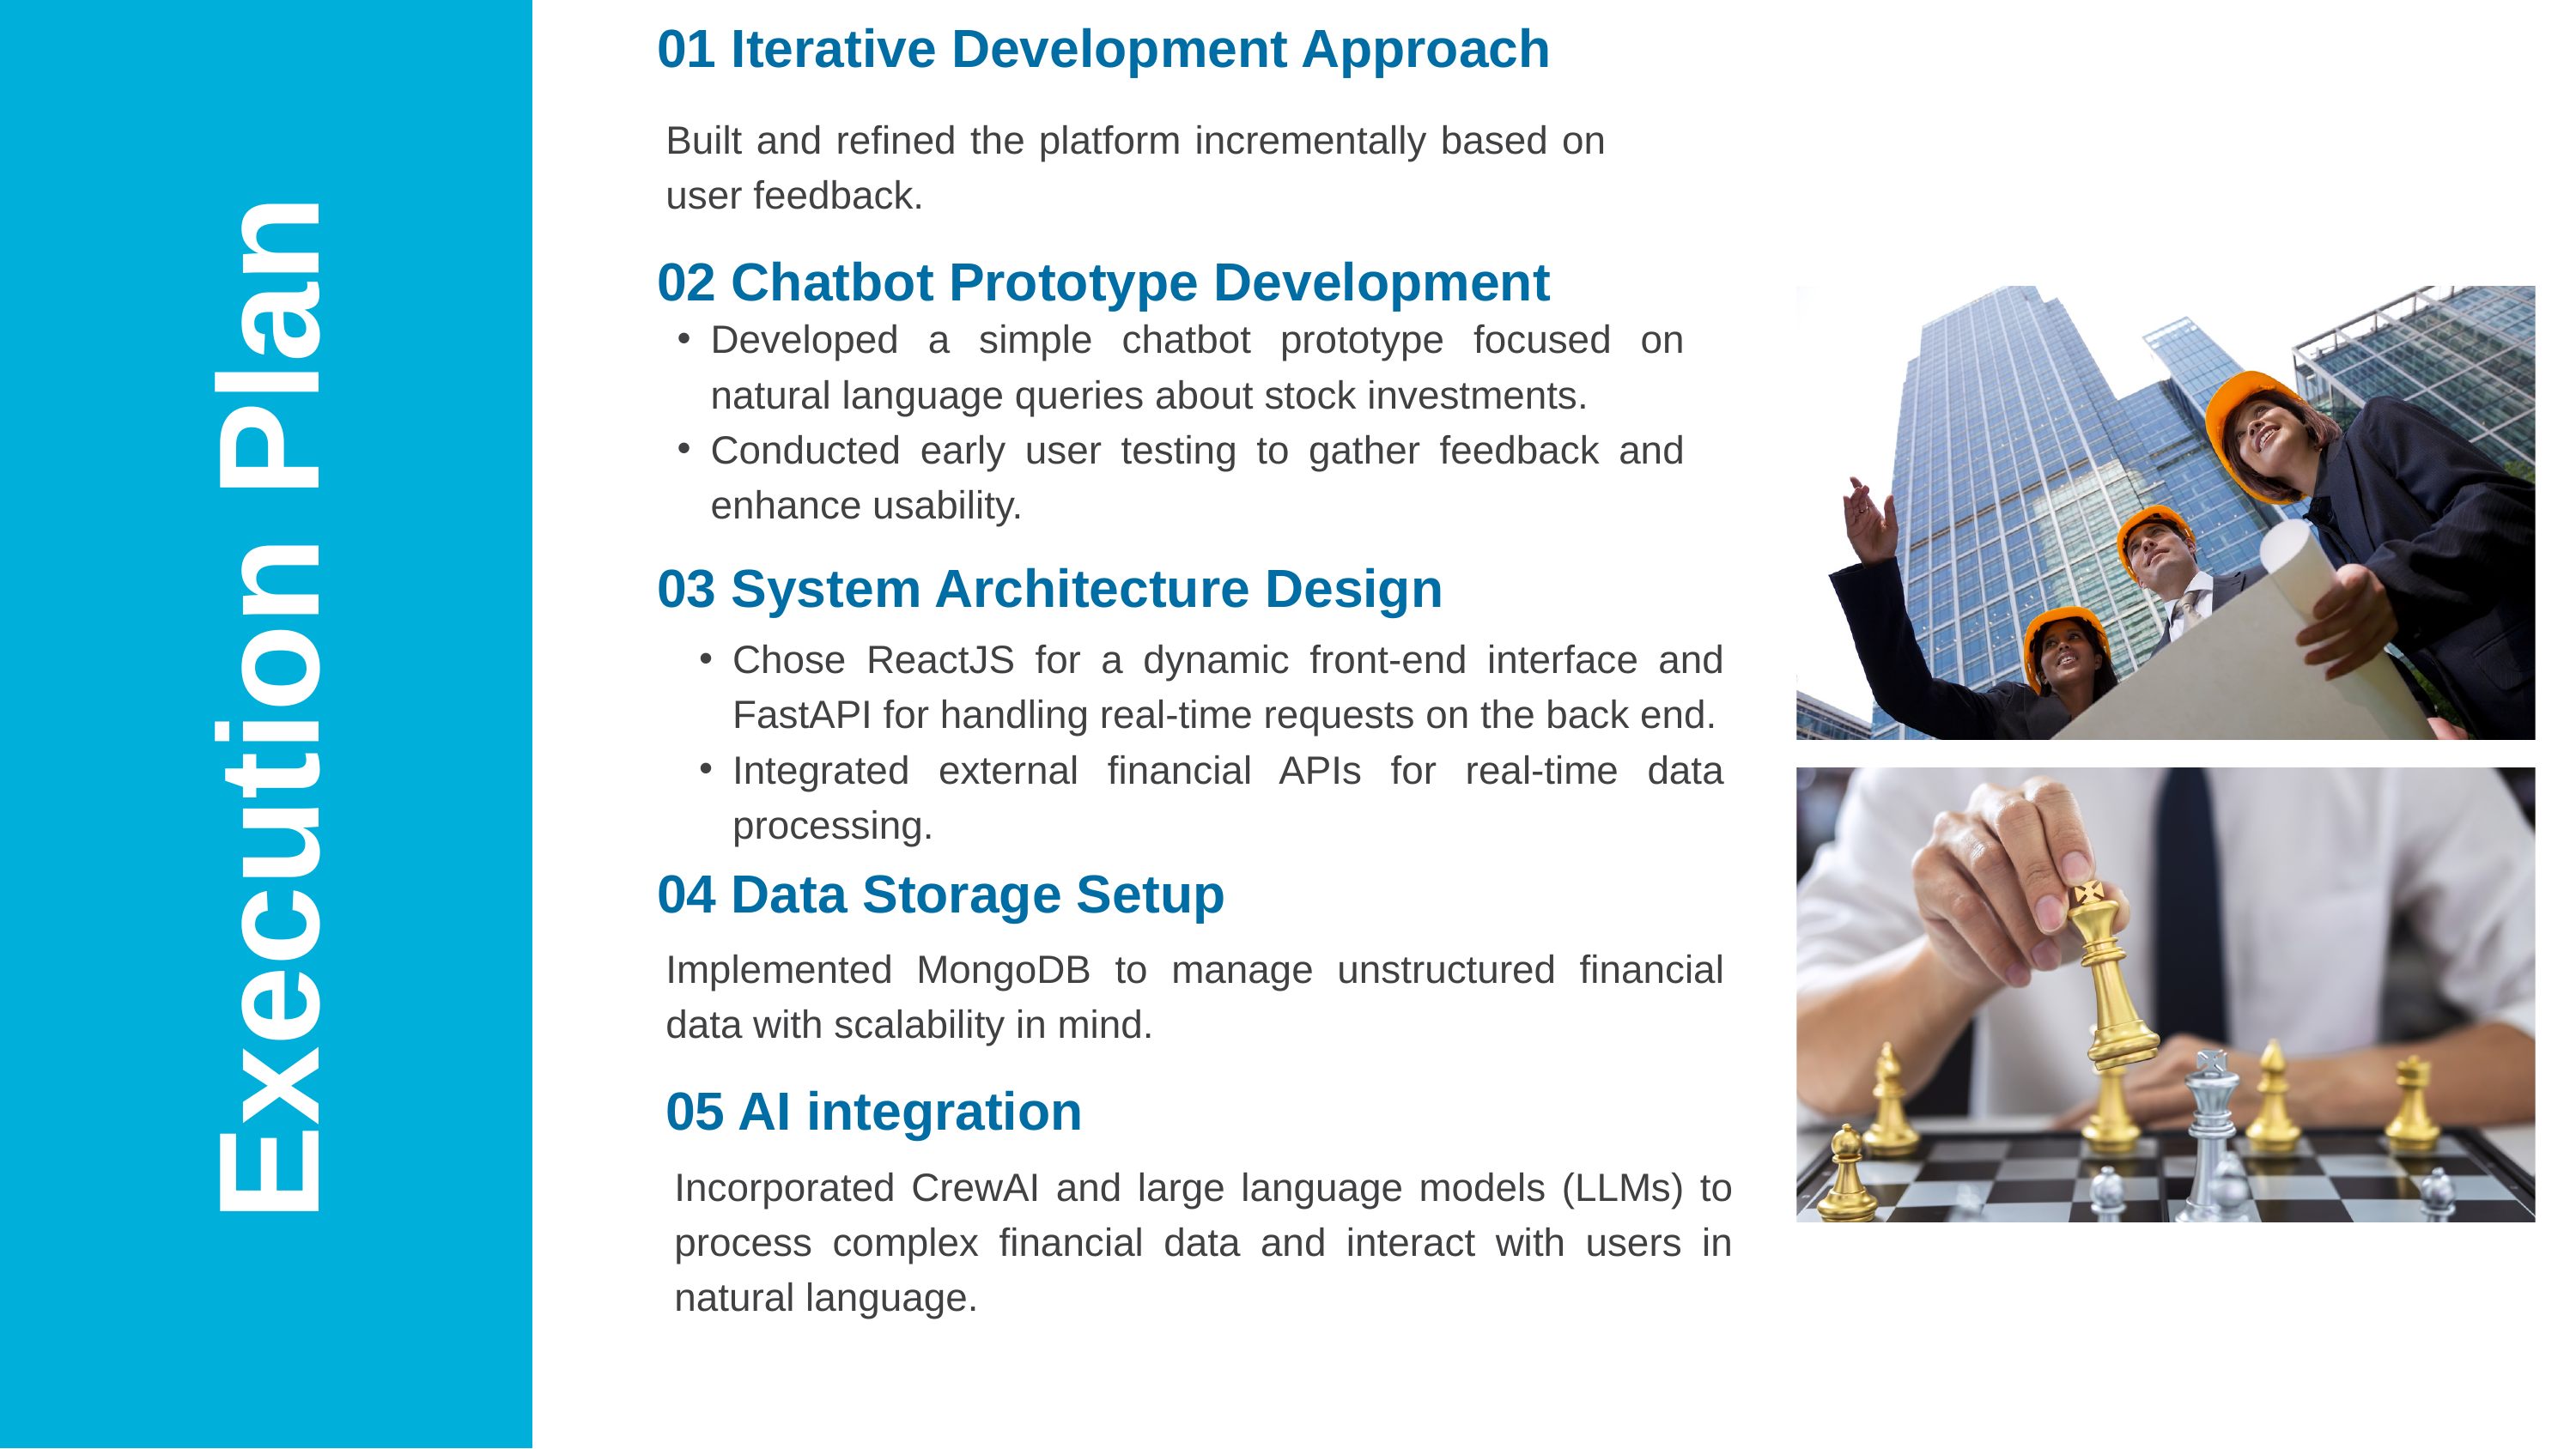

01 Iterative Development Approach

Built and refined the platform incrementally based on user feedback.

02 Chatbot Prototype Development

Developed a simple chatbot prototype focused on natural language queries about stock investments.
Conducted early user testing to gather feedback and enhance usability.

Execution Plan

03 System Architecture Design

Chose ReactJS for a dynamic front-end interface and FastAPI for handling real-time requests on the back end.
Integrated external financial APIs for real-time data processing.

04 Data Storage Setup

Implemented MongoDB to manage unstructured financial data with scalability in mind.

05 AI integration

Incorporated CrewAI and large language models (LLMs) to process complex financial data and interact with users in natural language.